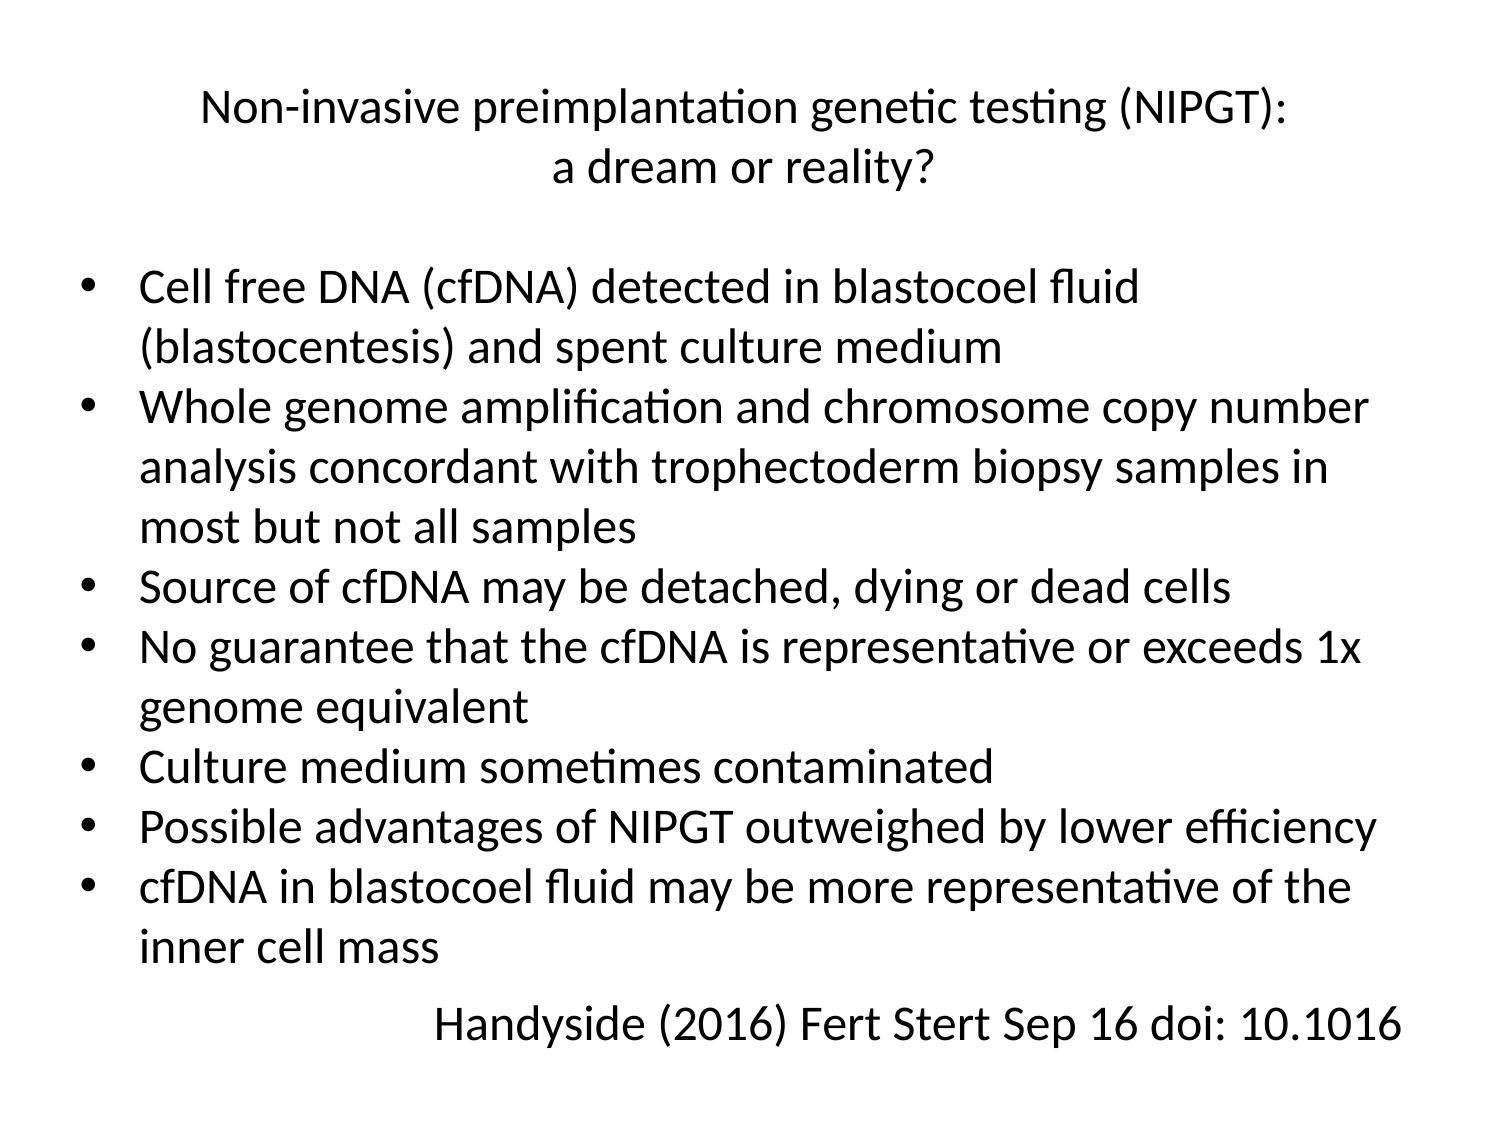

Non-invasive preimplantation genetic testing (NIPGT):
a dream or reality?

Cell free DNA (cfDNA) detected in blastocoel fluid (blastocentesis) and spent culture medium
Whole genome amplification and chromosome copy number analysis concordant with trophectoderm biopsy samples in most but not all samples
Source of cfDNA may be detached, dying or dead cells
No guarantee that the cfDNA is representative or exceeds 1x genome equivalent
Culture medium sometimes contaminated
Possible advantages of NIPGT outweighed by lower efficiency
cfDNA in blastocoel fluid may be more representative of the inner cell mass

Handyside (2016) Fert Stert Sep 16 doi: 10.1016